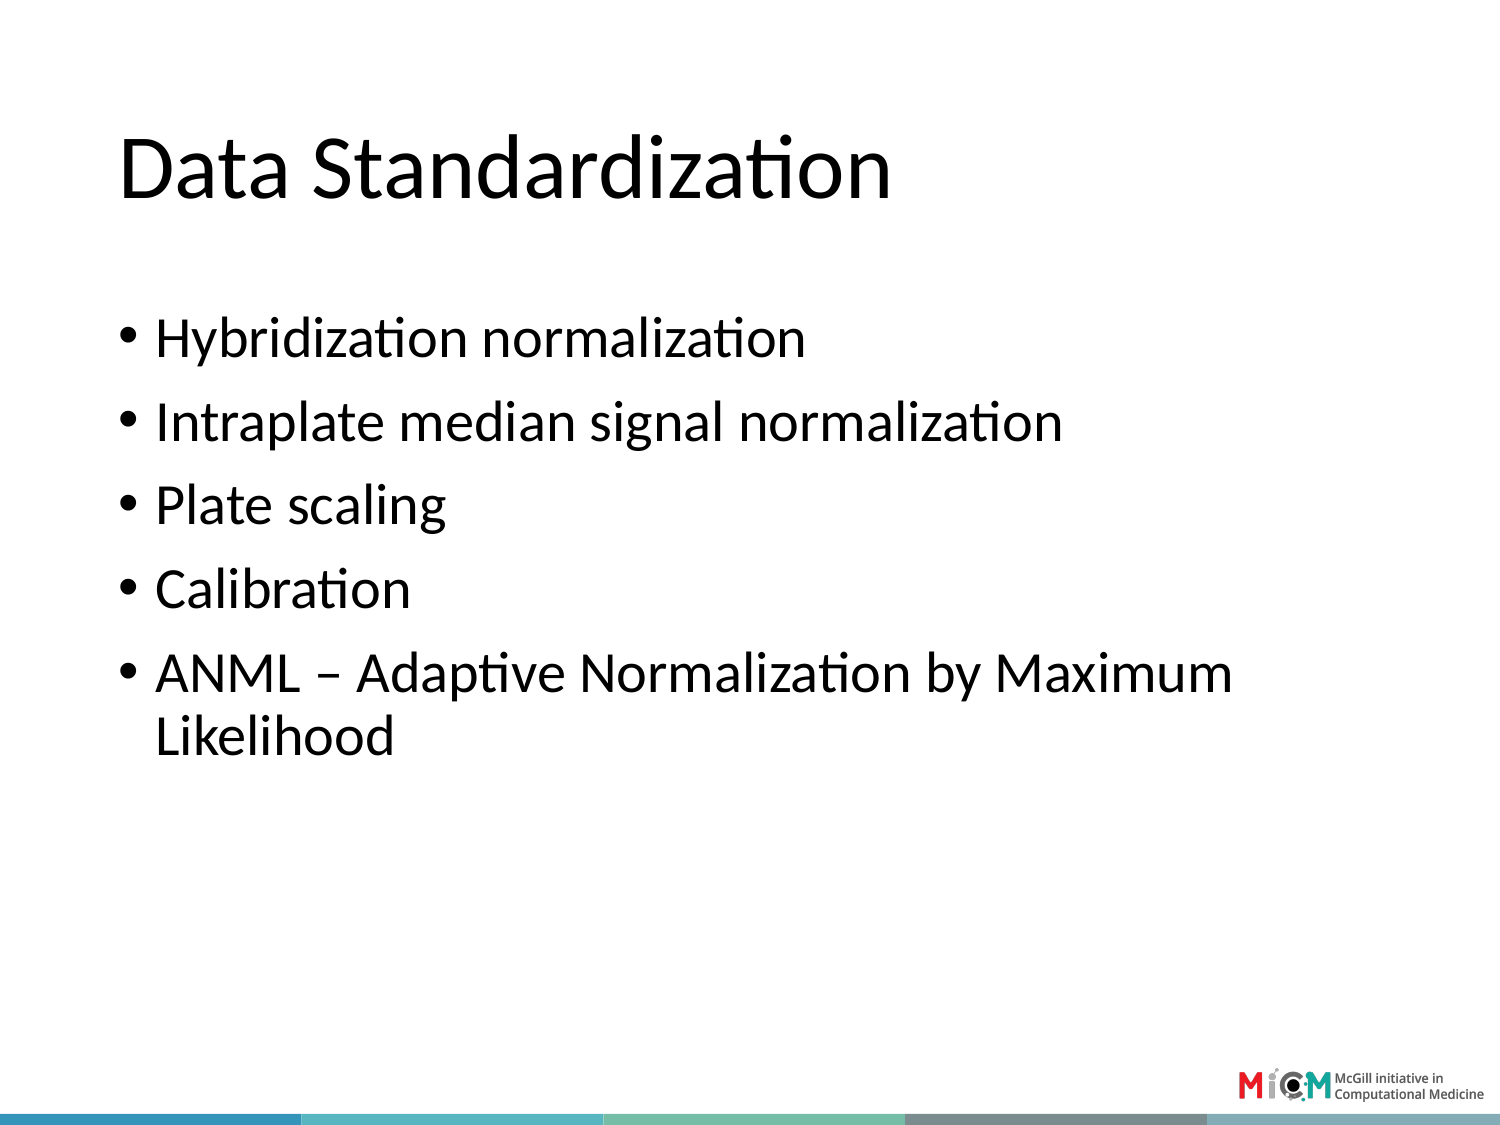

# Data Standardization
Hybridization normalization
Intraplate median signal normalization
Plate scaling
Calibration
ANML – Adaptive Normalization by Maximum Likelihood